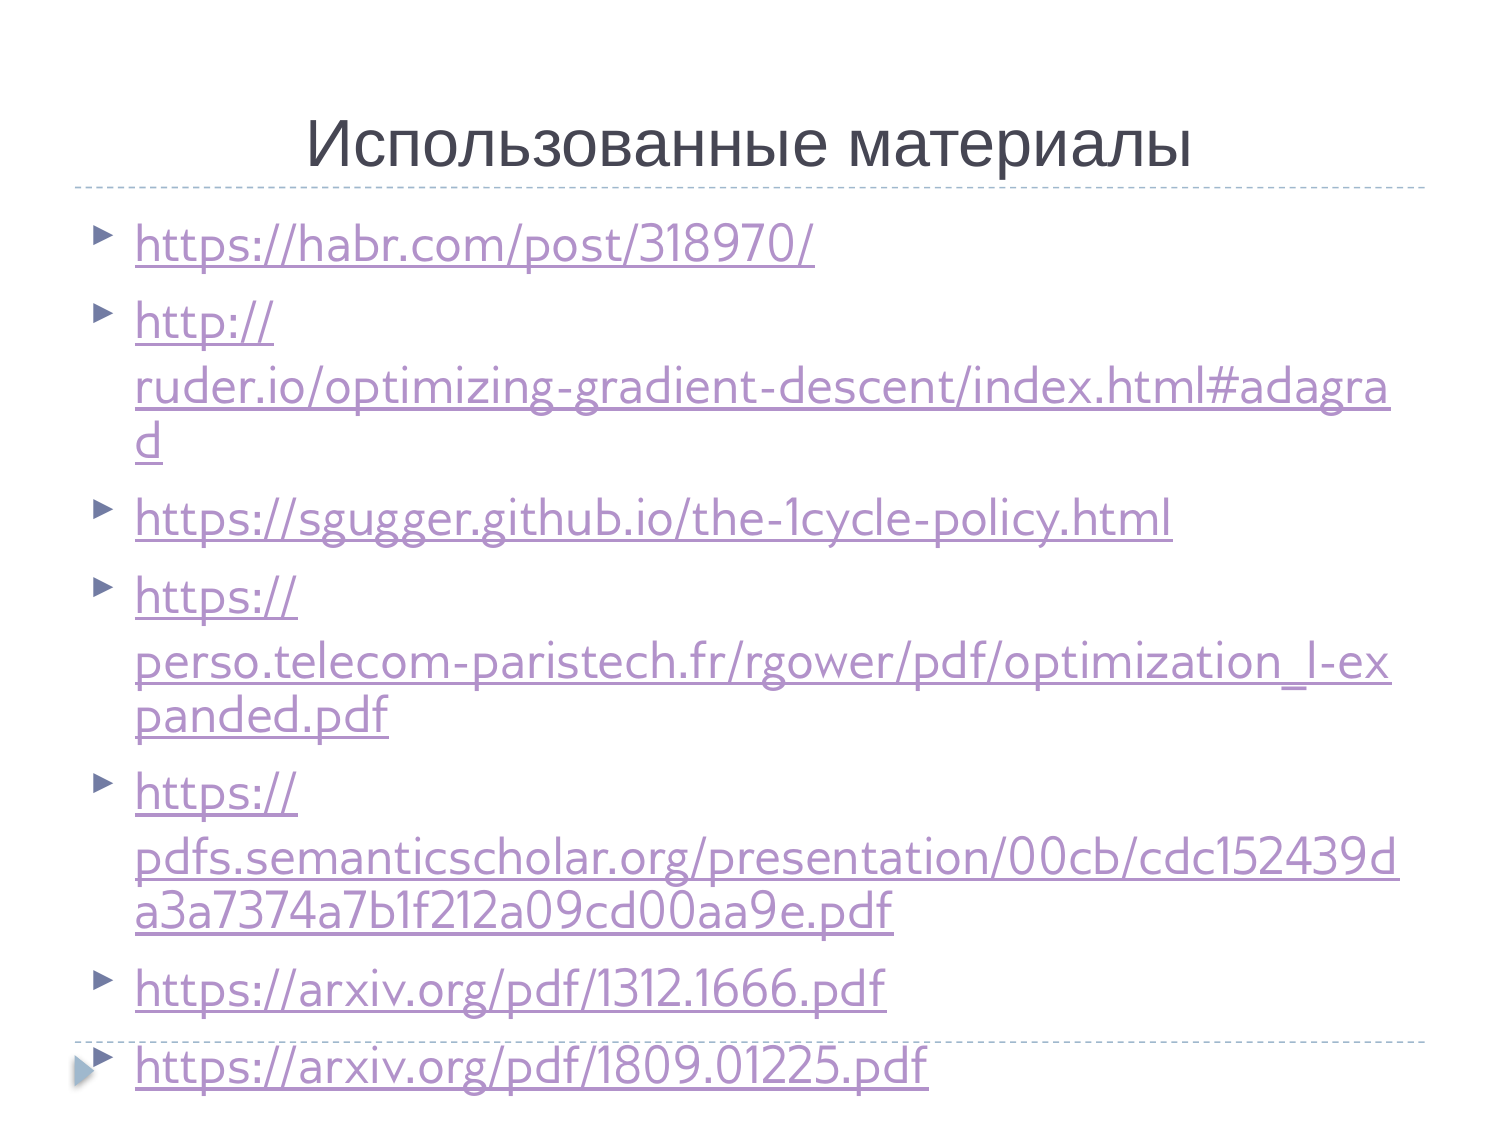

# Использованные материалы
https://habr.com/post/318970/
http://ruder.io/optimizing-gradient-descent/index.html#adagrad
https://sgugger.github.io/the-1cycle-policy.html
https://perso.telecom-paristech.fr/rgower/pdf/optimization_I-expanded.pdf
https://pdfs.semanticscholar.org/presentation/00cb/cdc152439da3a7374a7b1f212a09cd00aa9e.pdf
https://arxiv.org/pdf/1312.1666.pdf
https://arxiv.org/pdf/1809.01225.pdf